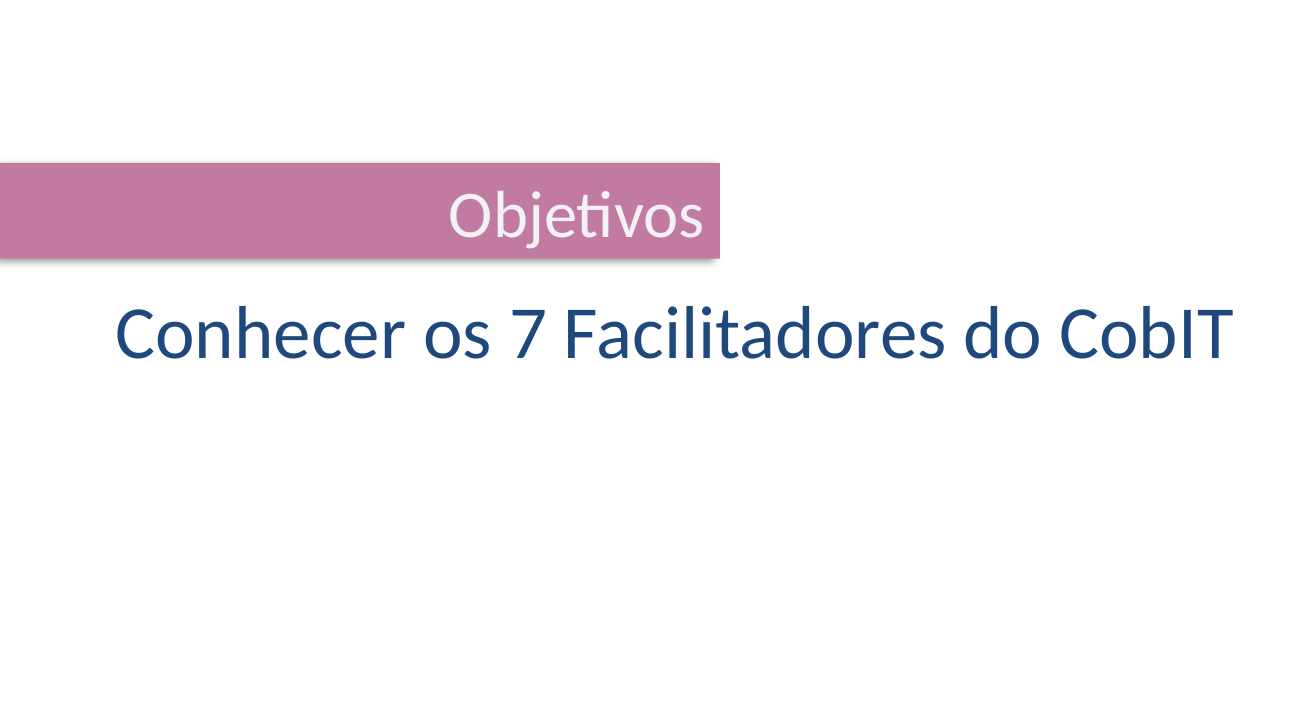

Objetivos
Conhecer os 7 Facilitadores do CobIT